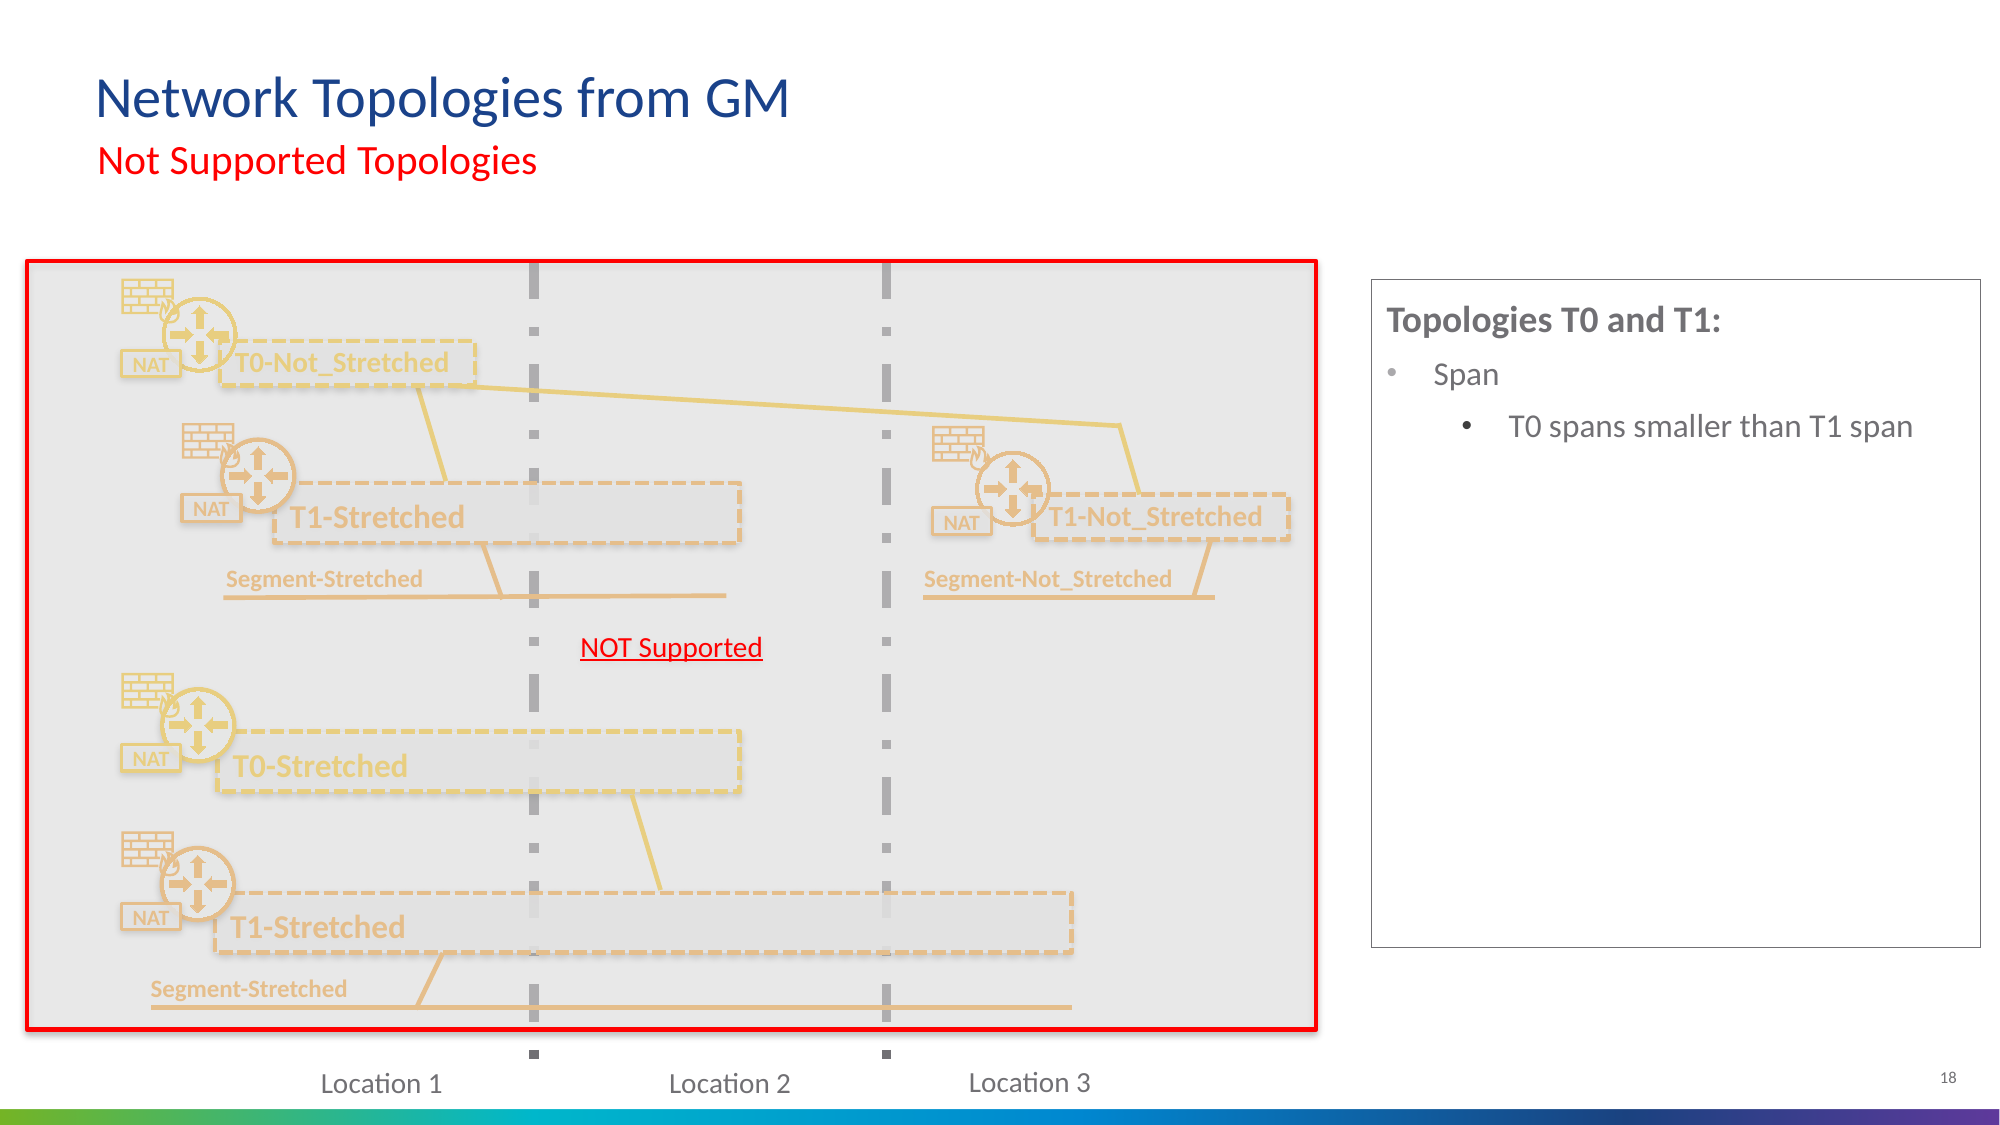

# Network Topologies from GM
Not Supported Topologies
NOT Supported

Topologies T0 and T1:
Span
T0 spans smaller than T1 span

T0-Not_Stretched
NAT

NAT

T1-Not_Stretched
T1-Stretched
NAT
Segment-Not_Stretched
Segment-Stretched

T0-Stretched
NAT

NAT
T1-Stretched
Segment-Stretched
Location 3
Location 1
Location 2